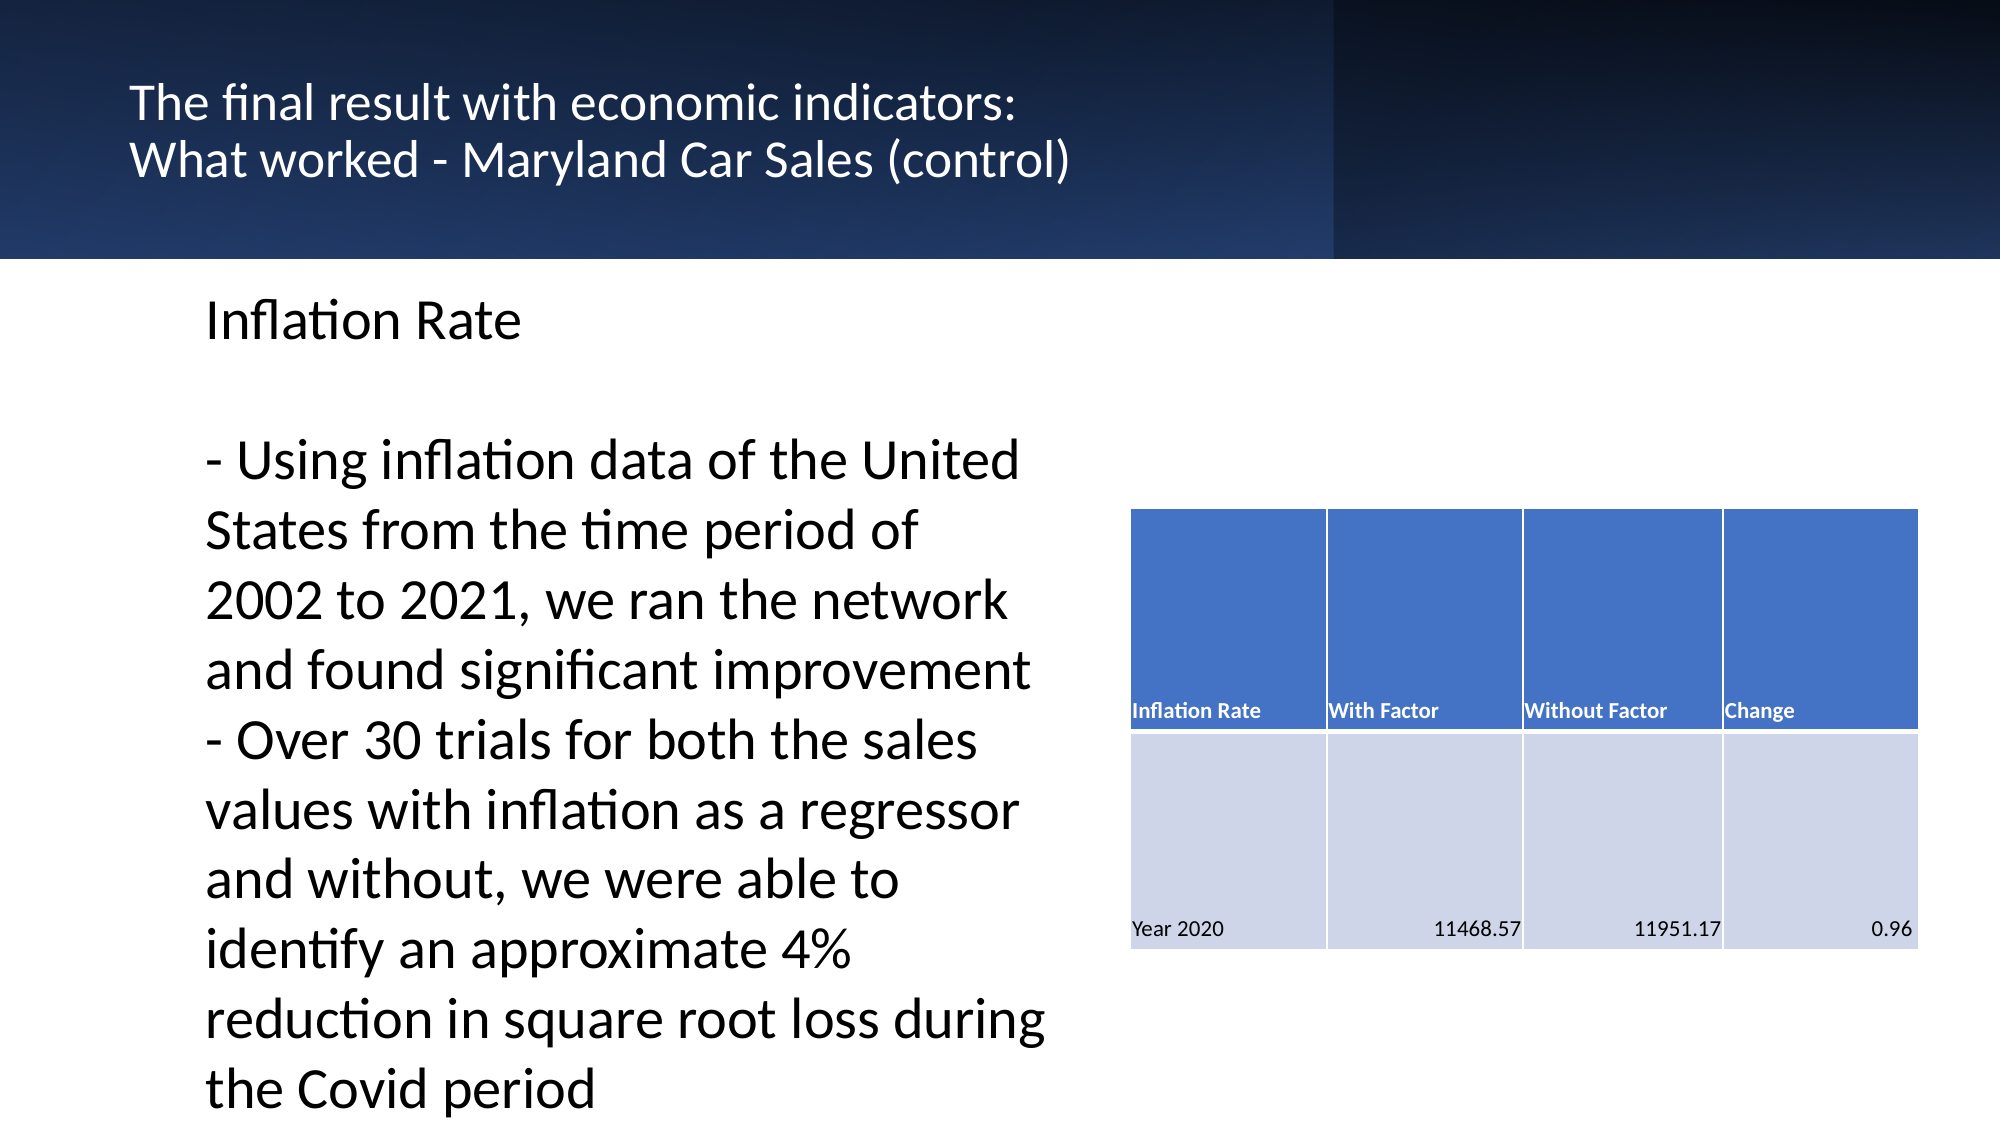

# The final result with economic indicators: What worked - Maryland Car Sales (control)
Inflation Rate

- Using inflation data of the United States from the time period of 2002 to 2021, we ran the network and found significant improvement
- Over 30 trials for both the sales values with inflation as a regressor and without, we were able to identify an approximate 4% reduction in square root loss during the Covid period

| Inflation Rate | With Factor | Without Factor | Change |
| --- | --- | --- | --- |
| Year 2020 | 11468.57 | 11951.17 | 0.96 |